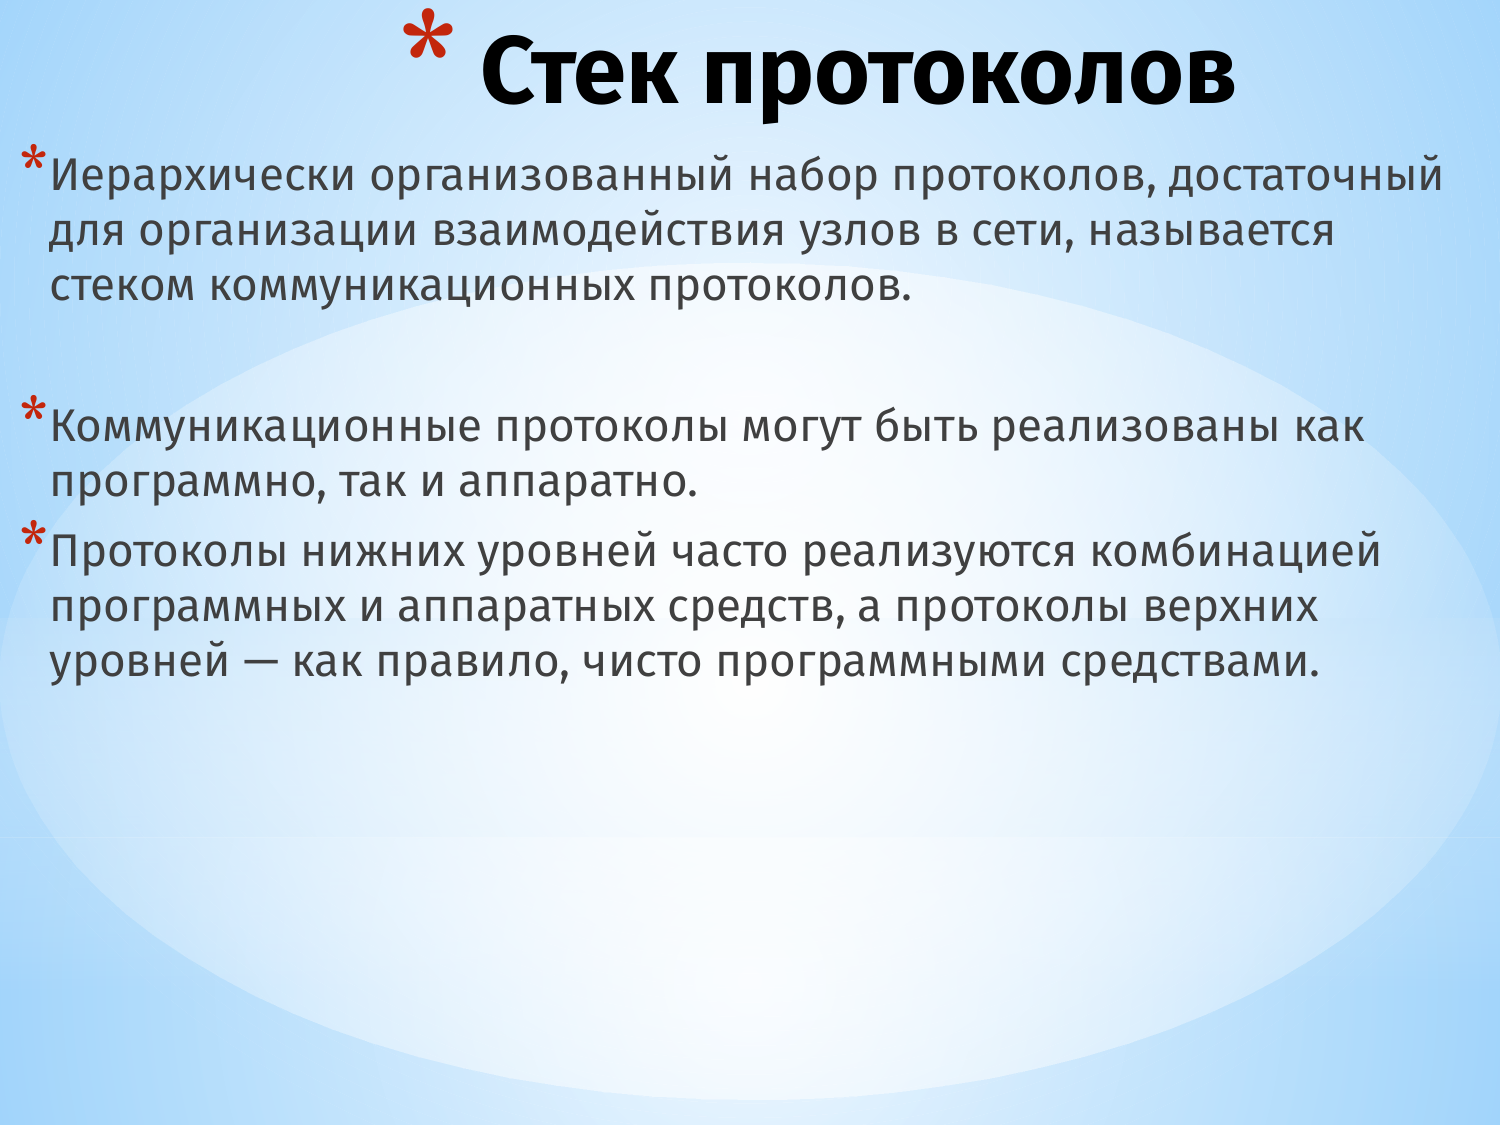

# Стек протоколов
Иерархически организованный набор протоколов, достаточный для организации взаимодействия узлов в сети, называется стеком коммуникационных протоколов.

Коммуникационные протоколы могут быть реализованы как программно, так и аппаратно.
Протоколы нижних уровней часто реализуются комбинацией программных и аппаратных средств, а протоколы верхних уровней — как правило, чисто программными средствами.